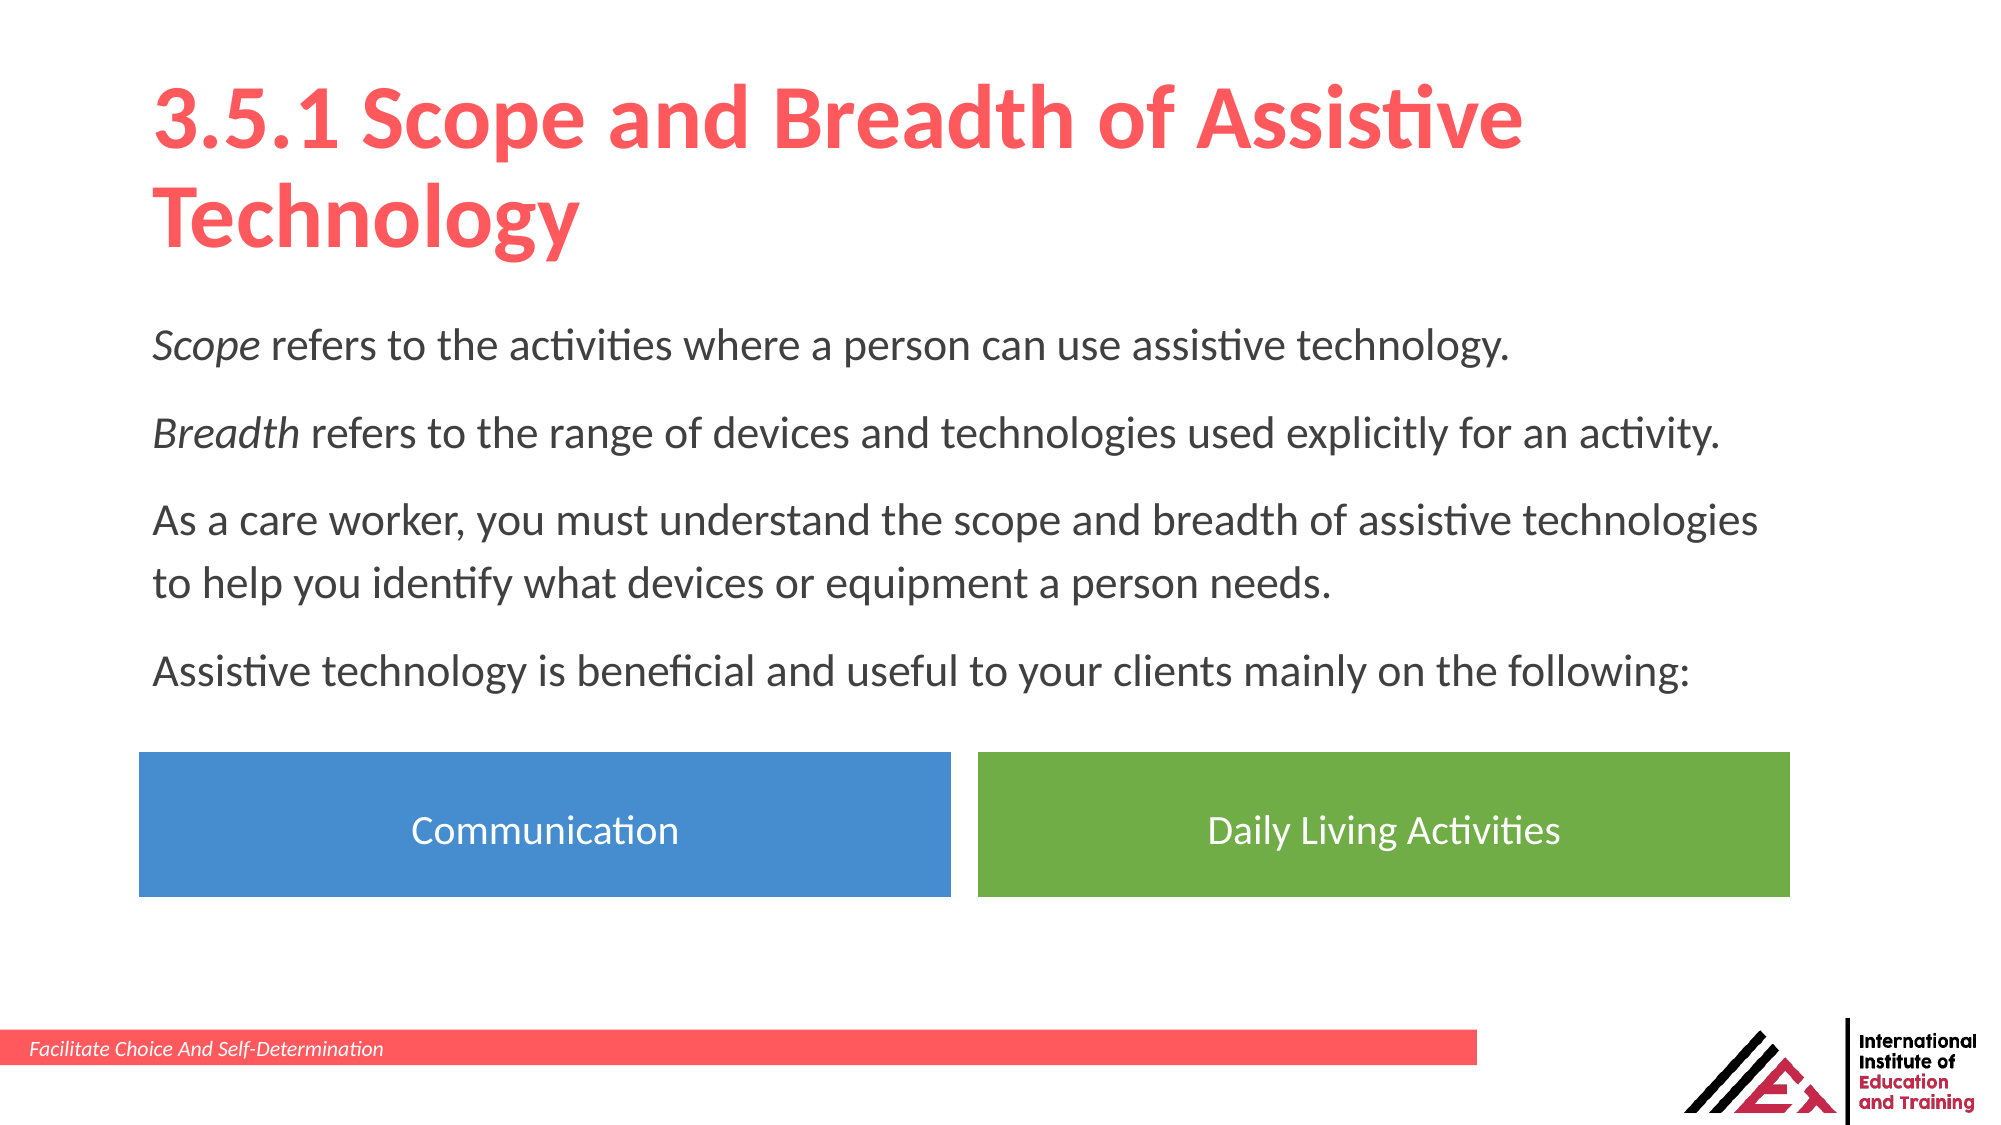

# 3.5.1 Scope and Breadth of Assistive Technology
Scope refers to the activities where a person can use assistive technology.
Breadth refers to the range of devices and technologies used explicitly for an activity.
As a care worker, you must understand the scope and breadth of assistive technologies  to help you identify what devices or equipment a person needs.
Assistive technology is beneficial and useful to your clients mainly on the following:

Communication
Daily Living Activities
Facilitate Choice And Self-Determination